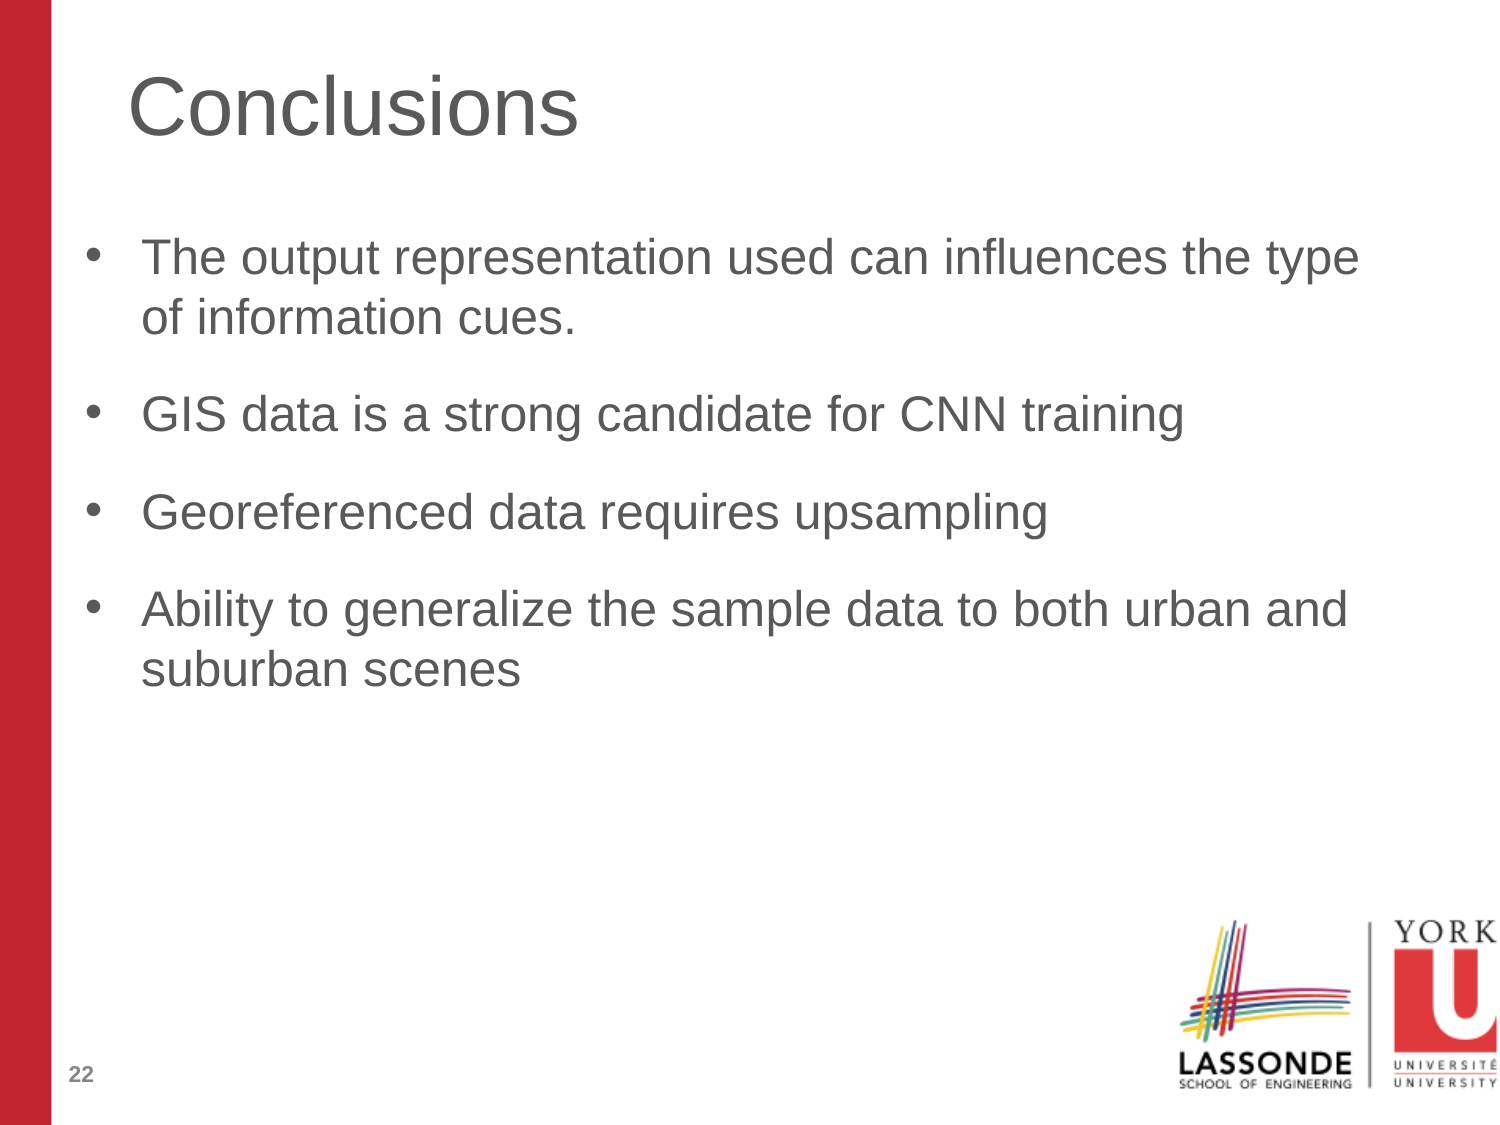

# Conclusions

The output representation used can influences the type of information cues.
GIS data is a strong candidate for CNN training
Georeferenced data requires upsampling
Ability to generalize the sample data to both urban and suburban scenes